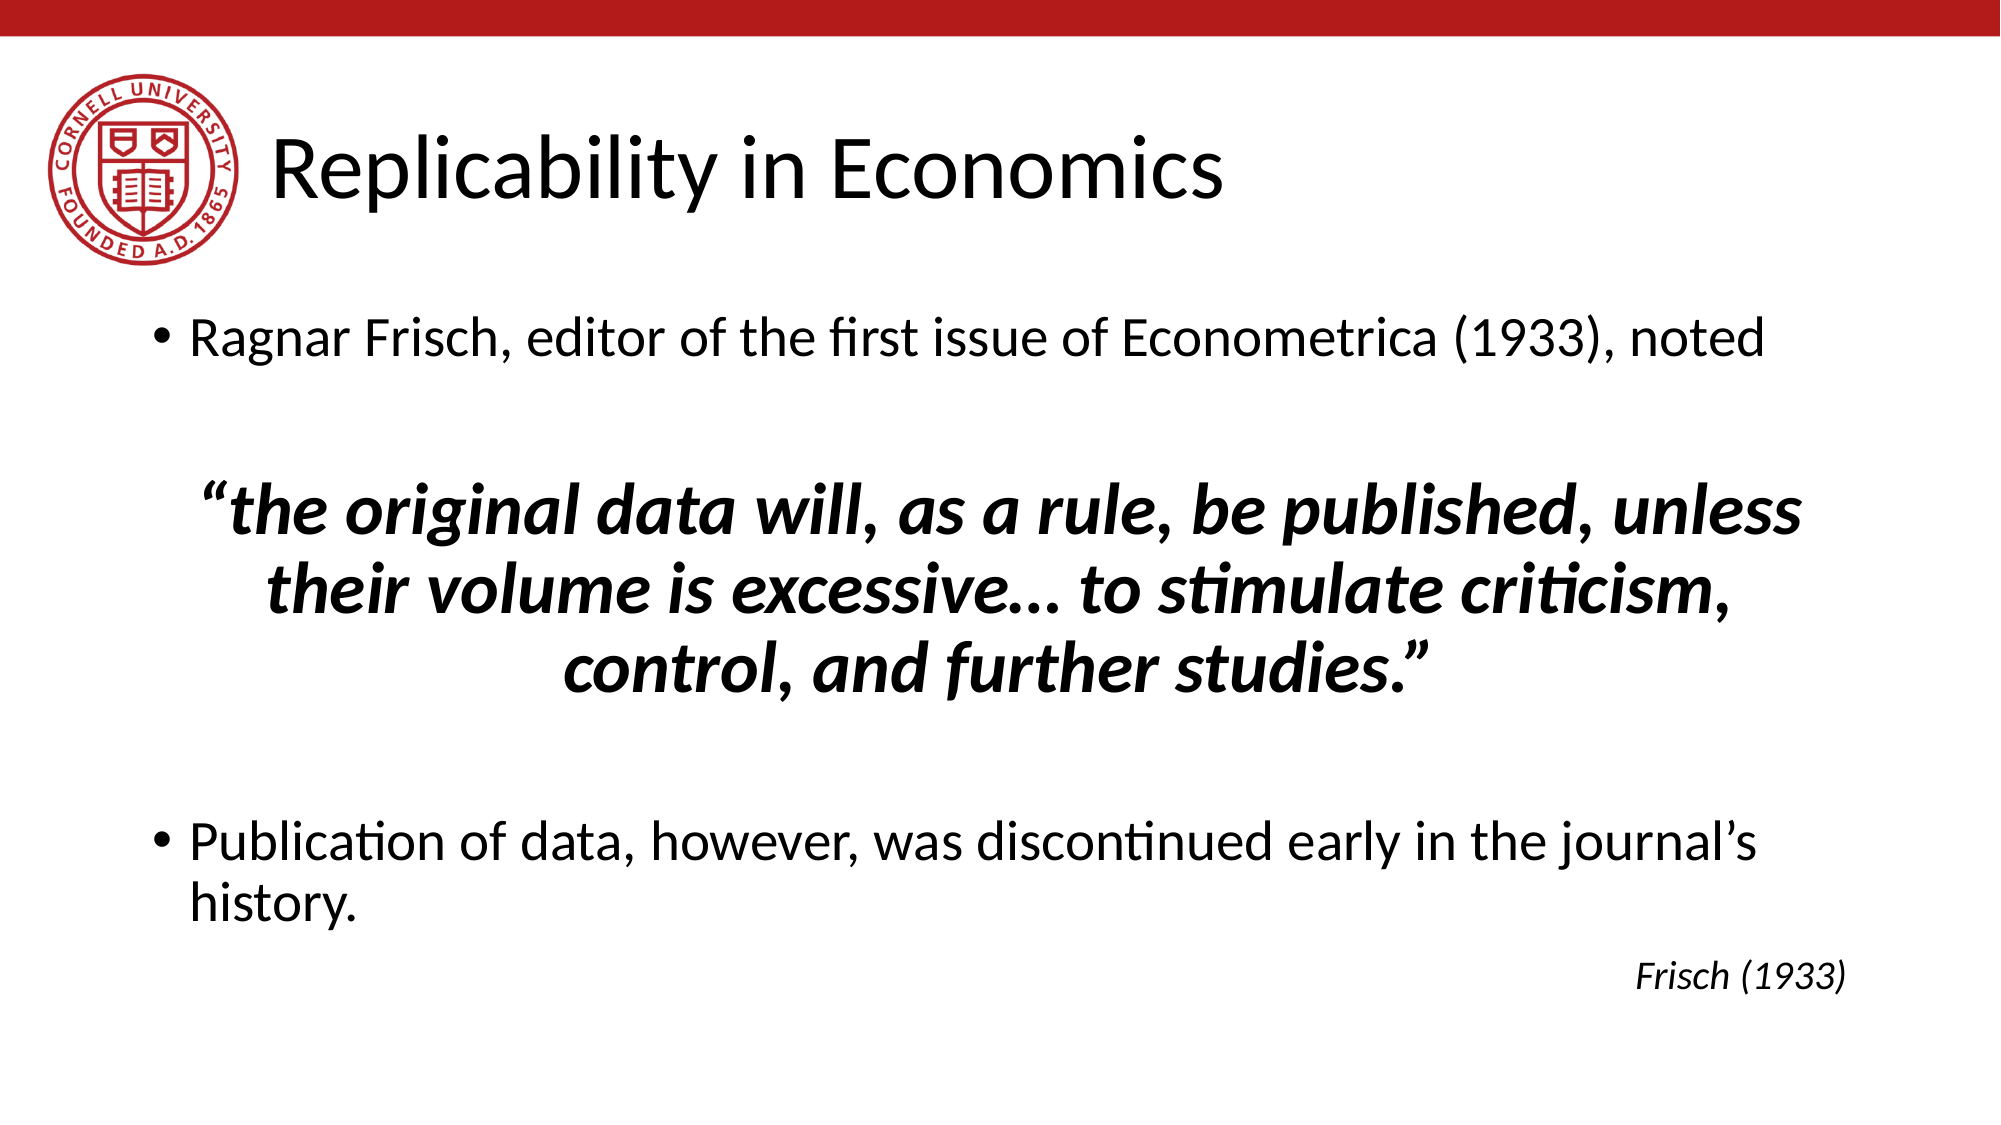

# Replicability in Economics
Ragnar Frisch, editor of the first issue of Econometrica (1933), noted

“the original data will, as a rule, be published, unless their volume is excessive… to stimulate criticism, control, and further studies.”

Publication of data, however, was discontinued early in the journal’s history.
Frisch (1933)